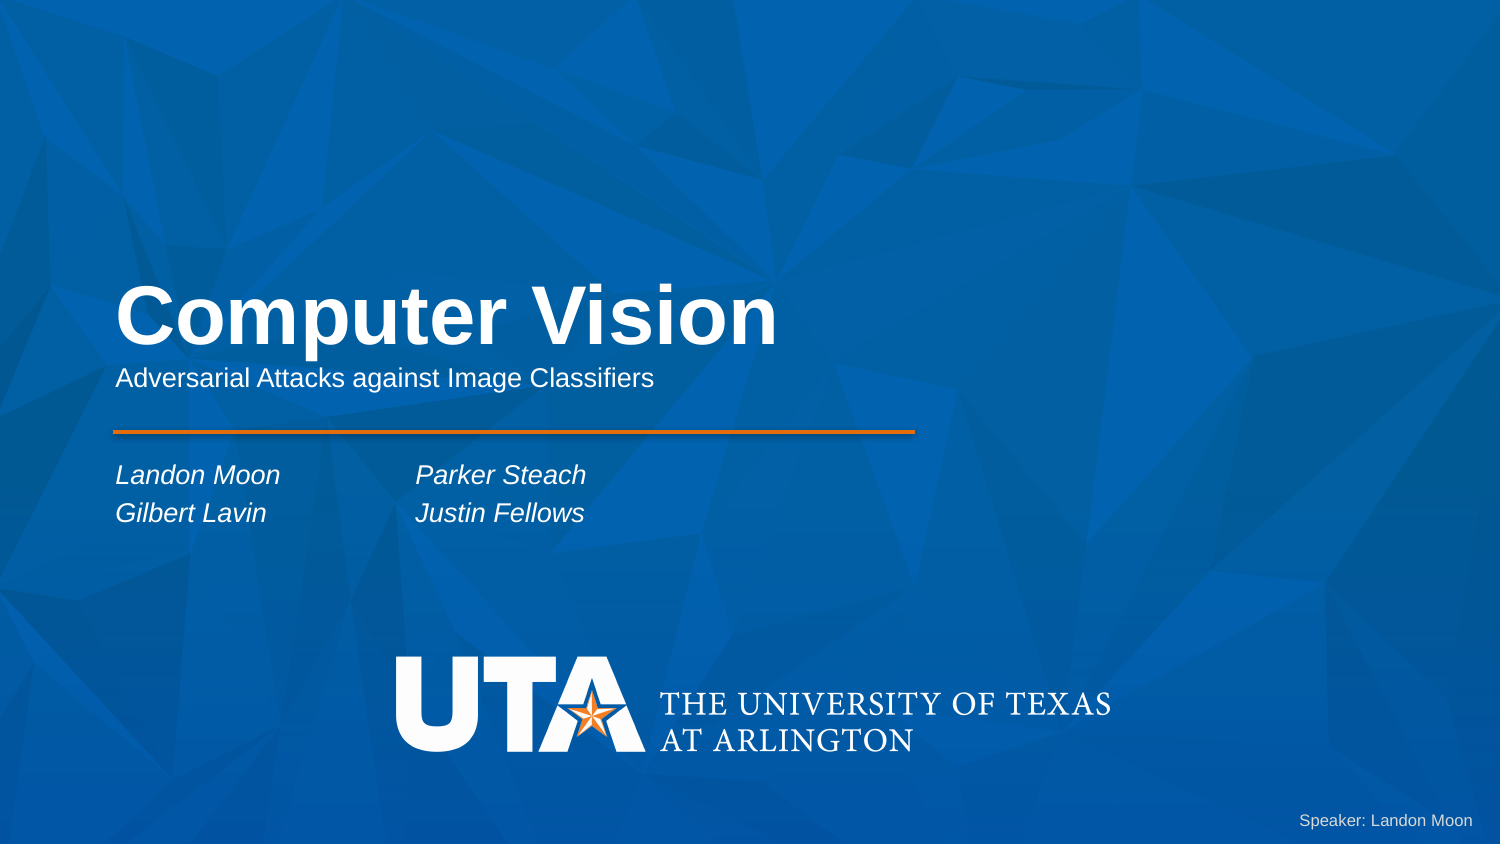

# Computer Vision
Adversarial Attacks against Image Classifiers
Landon Moon	Parker Steach
Gilbert Lavin	Justin Fellows
Speaker: Landon Moon